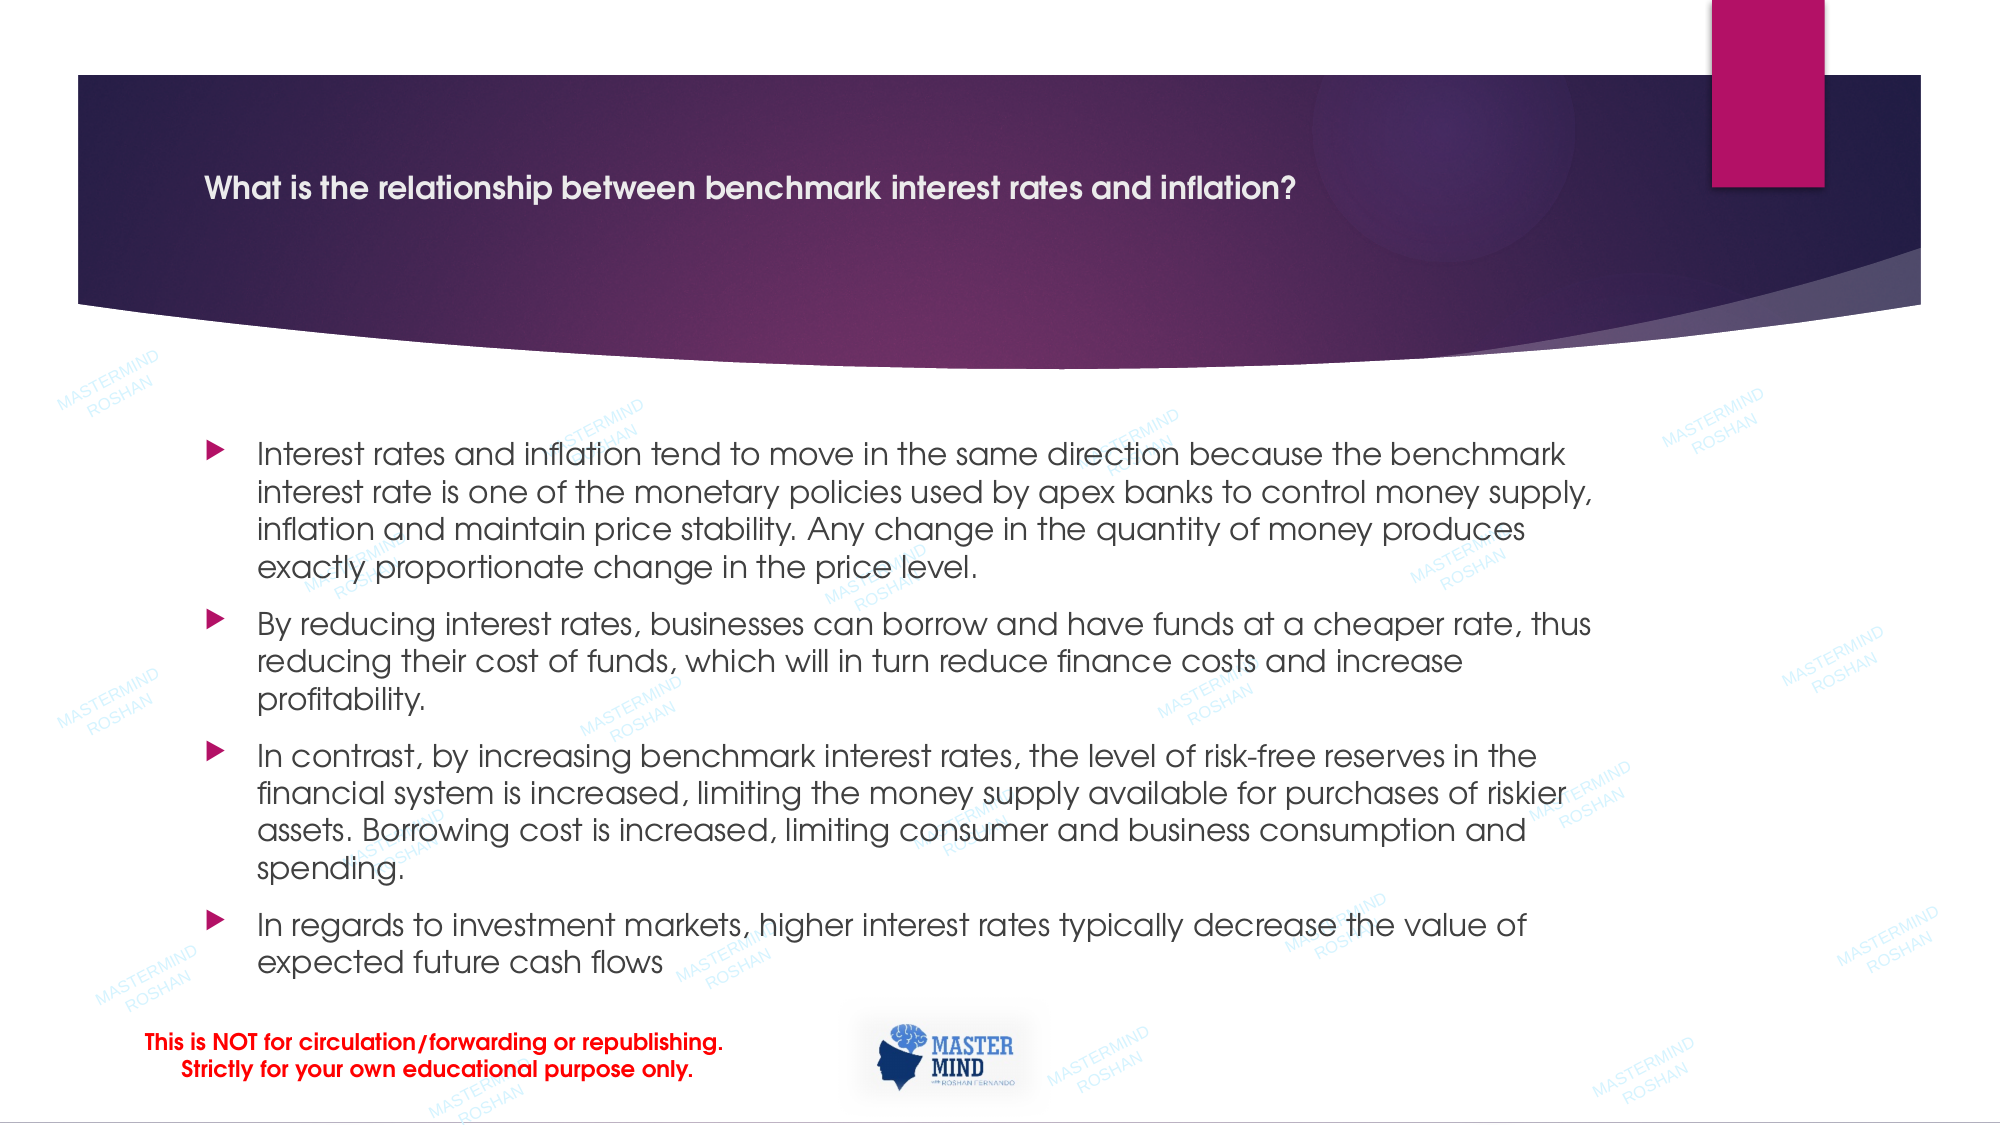

# What is the relationship between benchmark interest rates and inflation?
Interest rates and inflation tend to move in the same direction because the benchmark interest rate is one of the monetary policies used by apex banks to control money supply, inflation and maintain price stability. Any change in the quantity of money produces exactly proportionate change in the price level.
By reducing interest rates, businesses can borrow and have funds at a cheaper rate, thus reducing their cost of funds, which will in turn reduce finance costs and increase profitability.
In contrast, by increasing benchmark interest rates, the level of risk-free reserves in the financial system is increased, limiting the money supply available for purchases of riskier assets. Borrowing cost is increased, limiting consumer and business consumption and spending.
In regards to investment markets, higher interest rates typically decrease the value of expected future cash flows